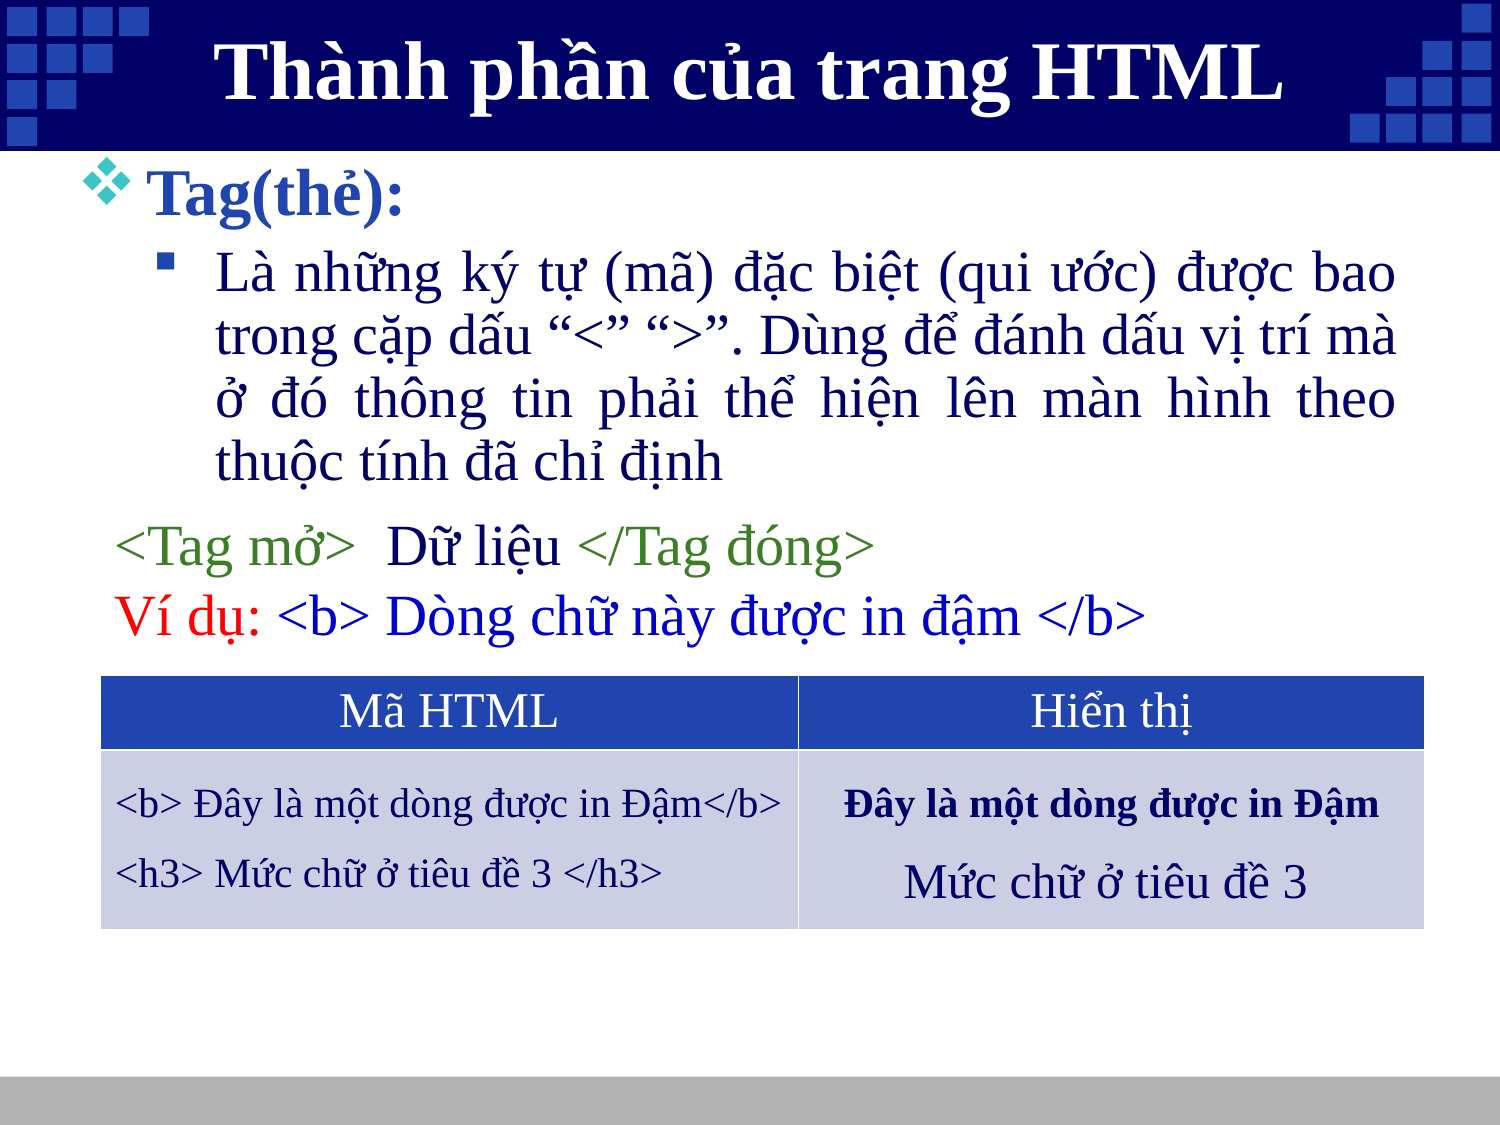

# Thành phần của trang HTML
Tag(thẻ):
Là những ký tự (mã) đặc biệt (qui ước) được bao trong cặp dấu “<” “>”. Dùng để đánh dấu vị trí mà ở đó thông tin phải thể hiện lên màn hình theo thuộc tính đã chỉ định
<Tag mở>  Dữ liệu </Tag đóng>
Ví dụ: <b> Dòng chữ này được in đậm </b>
| Mã HTML | Hiển thị |
| --- | --- |
| <b> Đây là một dòng được in Đậm</b> <h3> Mức chữ ở tiêu đề 3 </h3> | Đây là một dòng được in Đậm Mức chữ ở tiêu đề 3 |